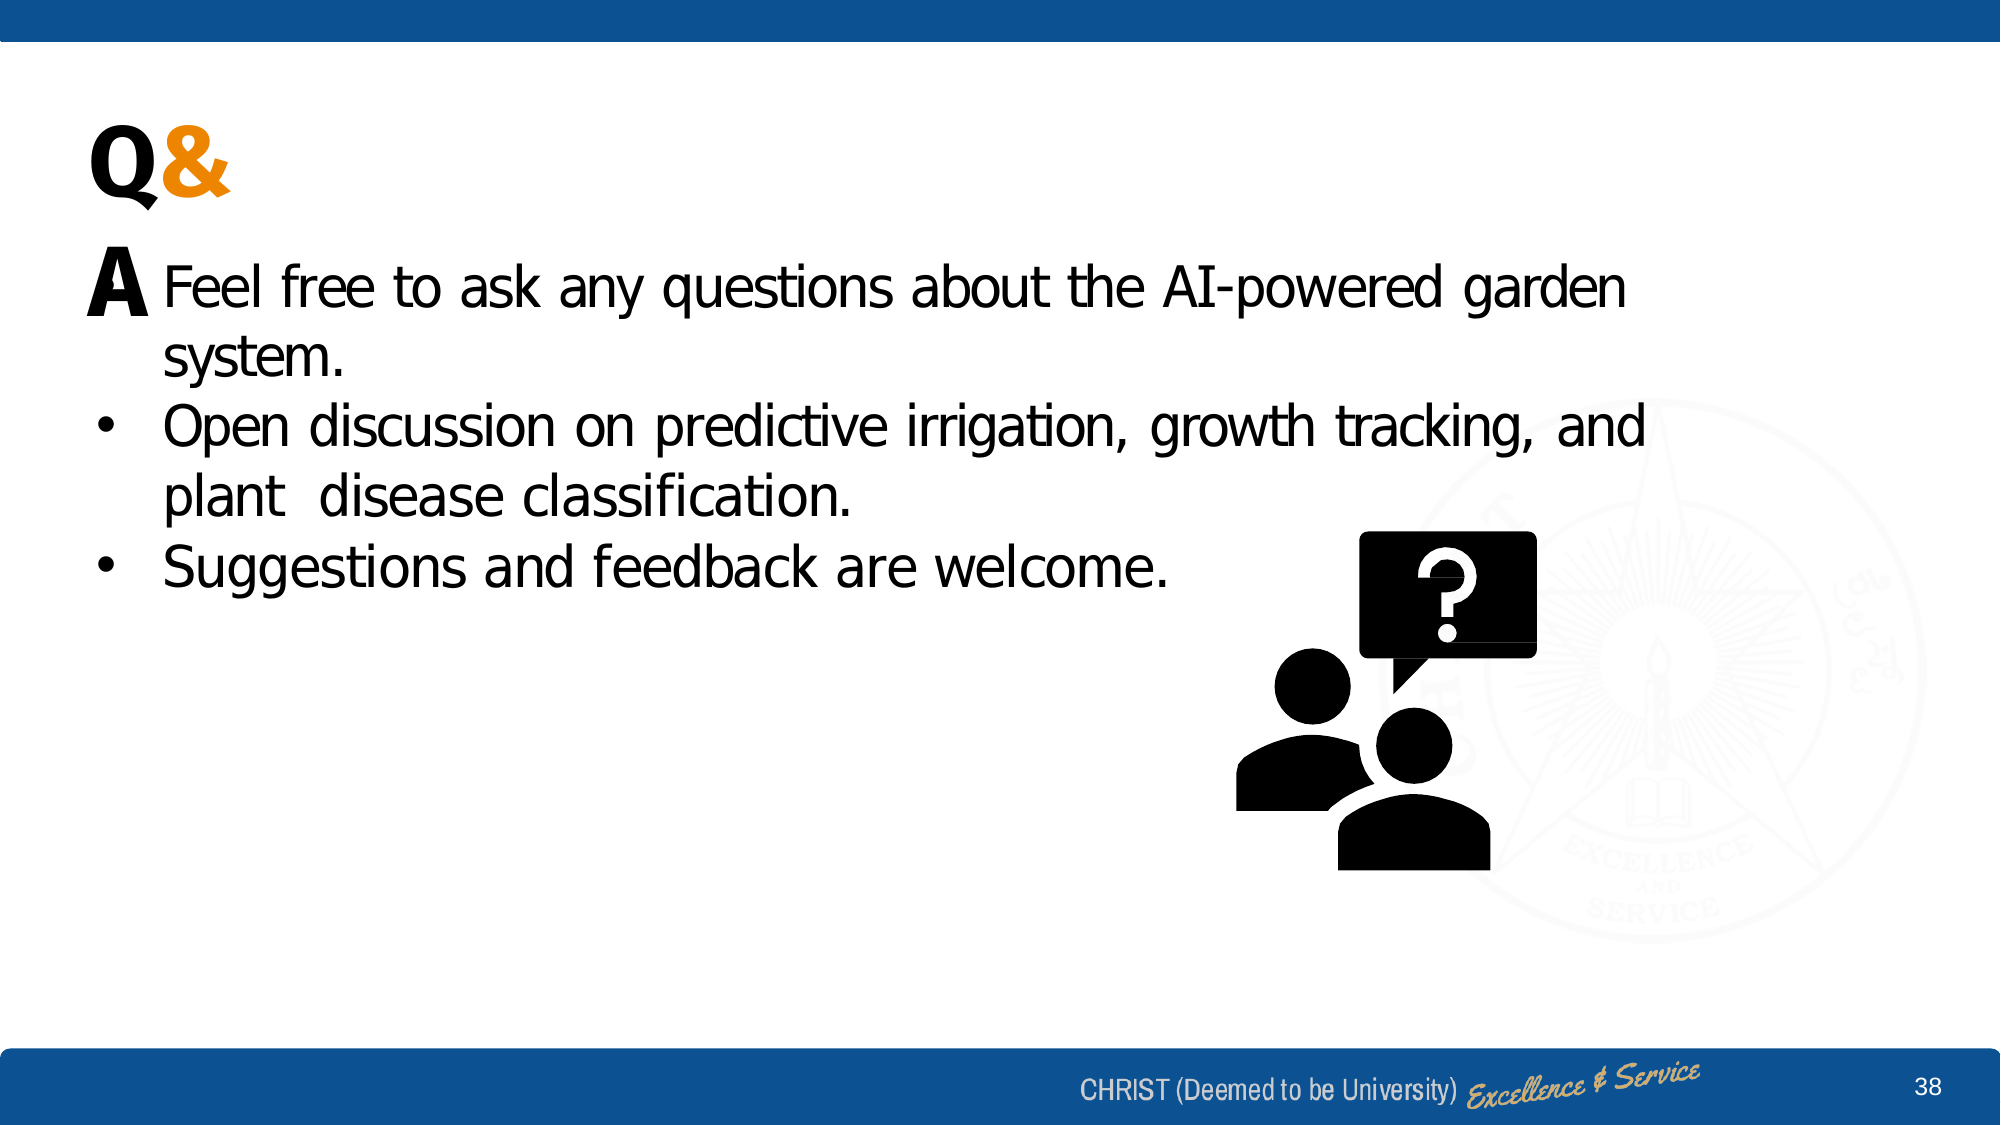

# Q&A
Feel free to ask any questions about the AI-powered garden system.
Open discussion on predictive irrigation, growth tracking, and plant  disease classification.
Suggestions and feedback are welcome.

38